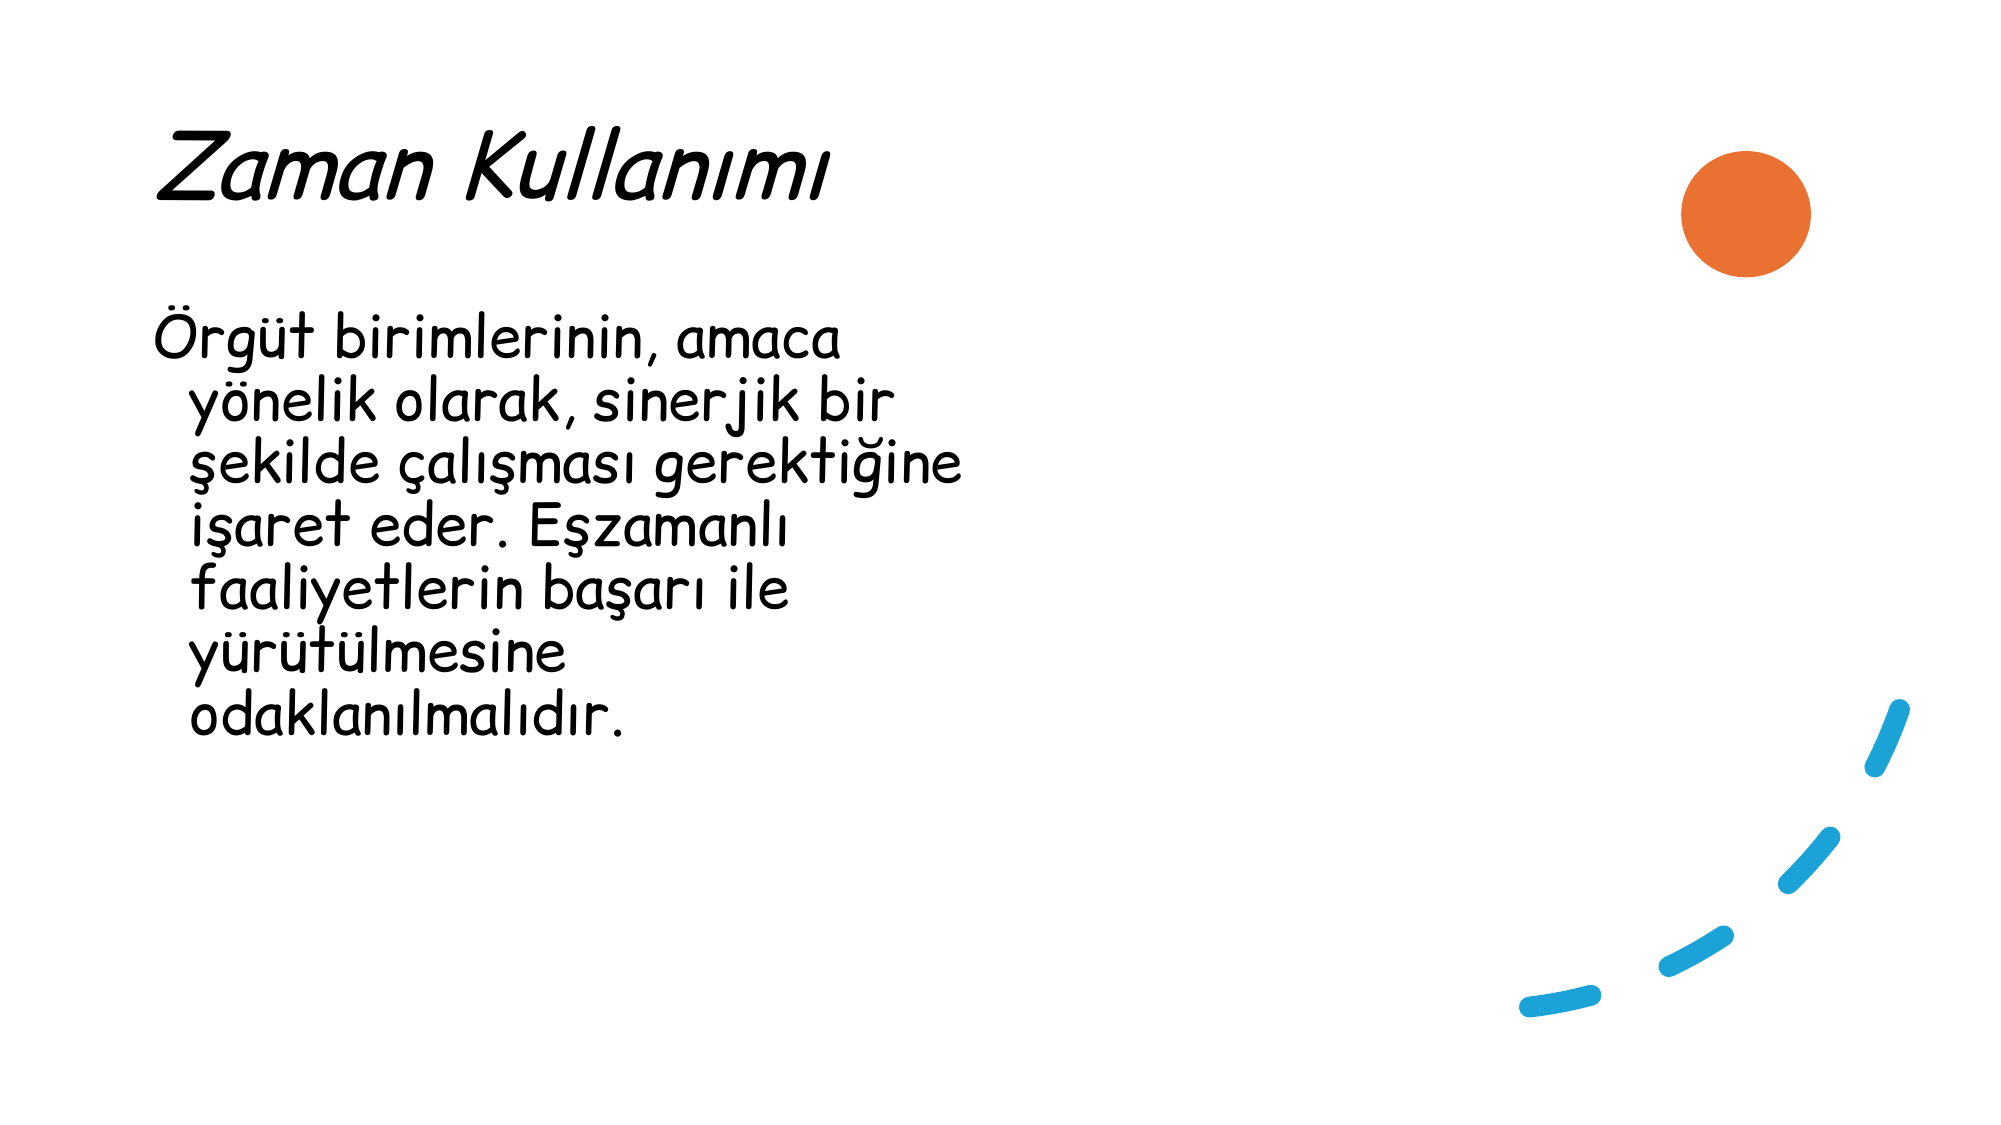

Zaman Kullanımı

Örgüt birimlerinin, amaca yönelik olarak, sinerjik bir şekilde çalışması gerektiğine işaret eder. Eşzamanlı faaliyetlerin başarı ile yürütülmesine odaklanılmalıdır.